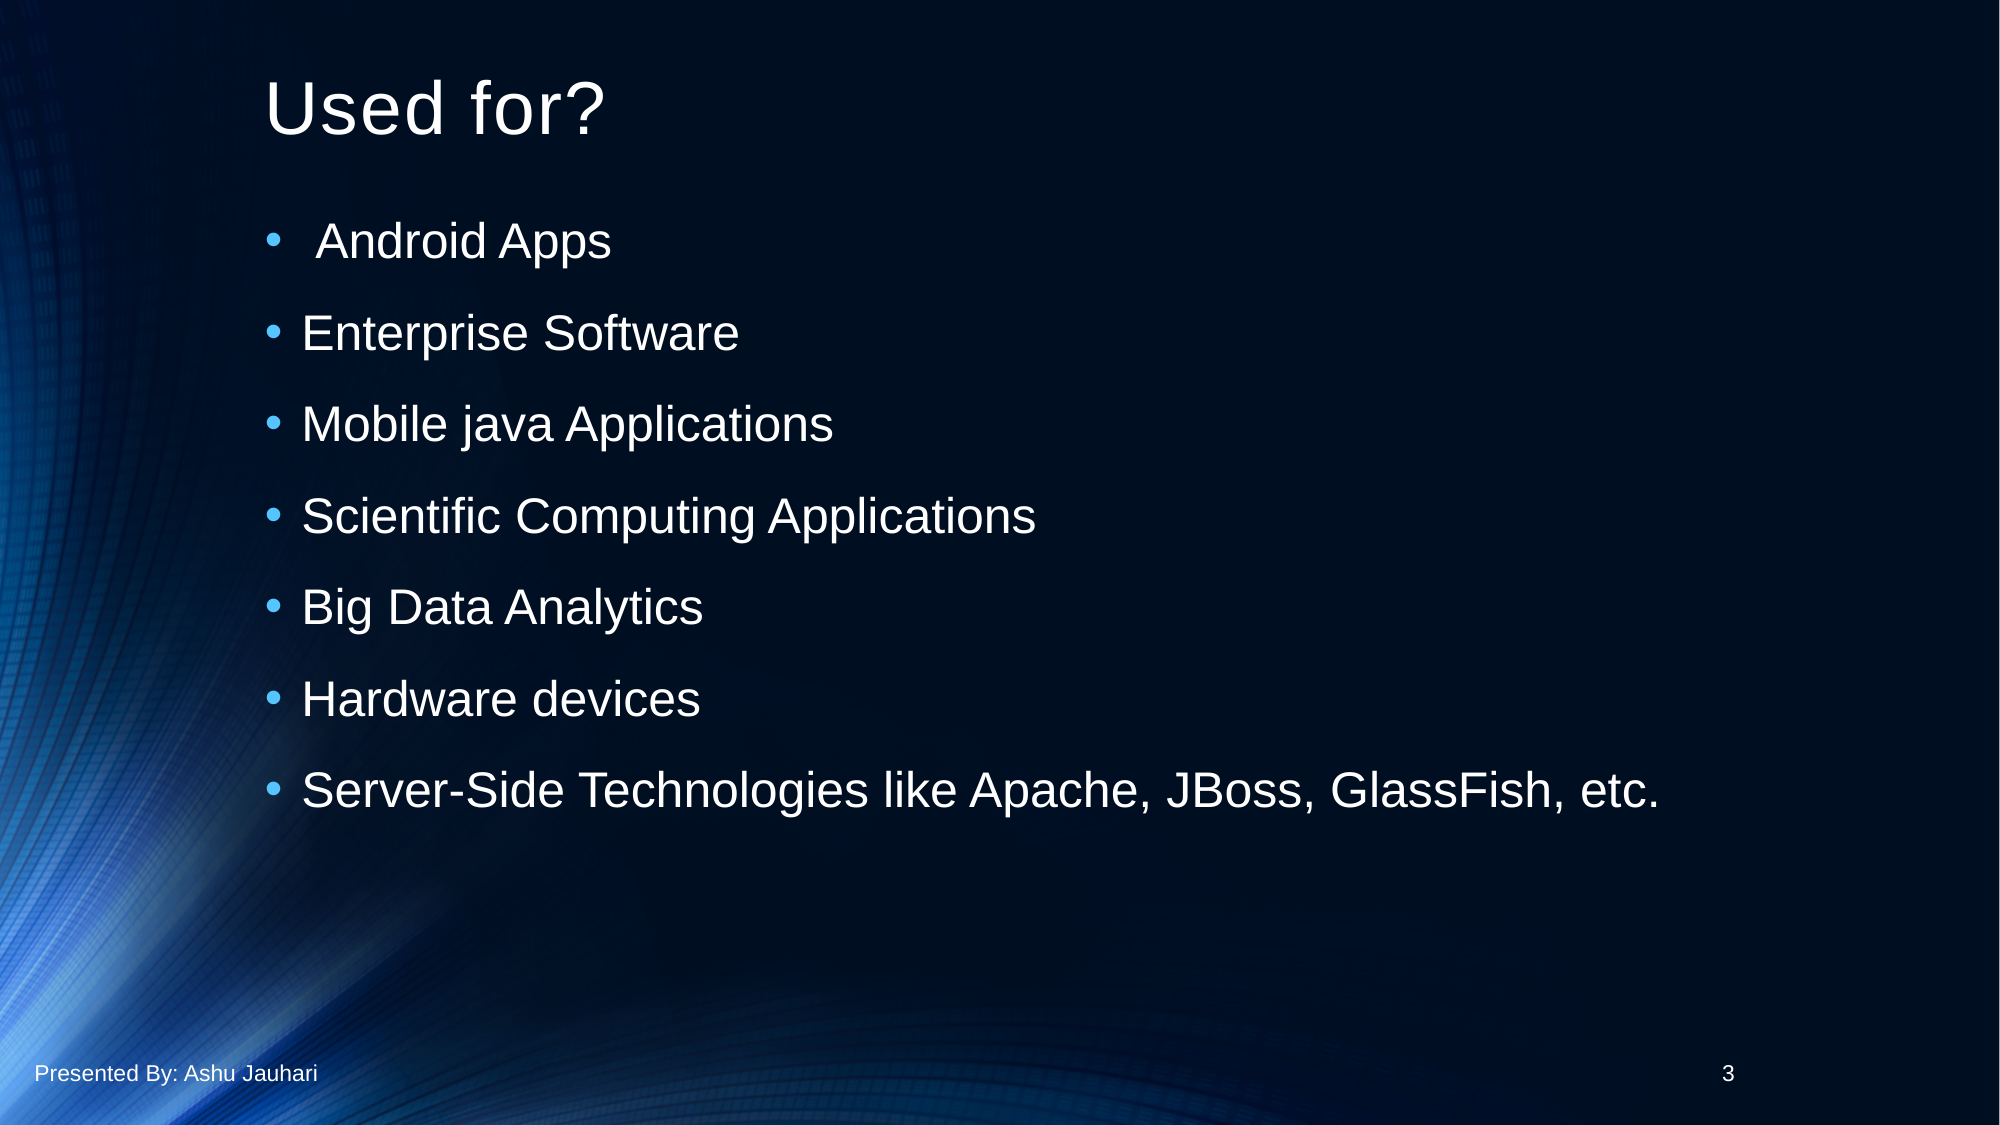

# Used for?
 Android Apps
Enterprise Software
Mobile java Applications
Scientific Computing Applications
Big Data Analytics
Hardware devices
Server-Side Technologies like Apache, JBoss, GlassFish, etc.
Presented By: Ashu Jauhari
3